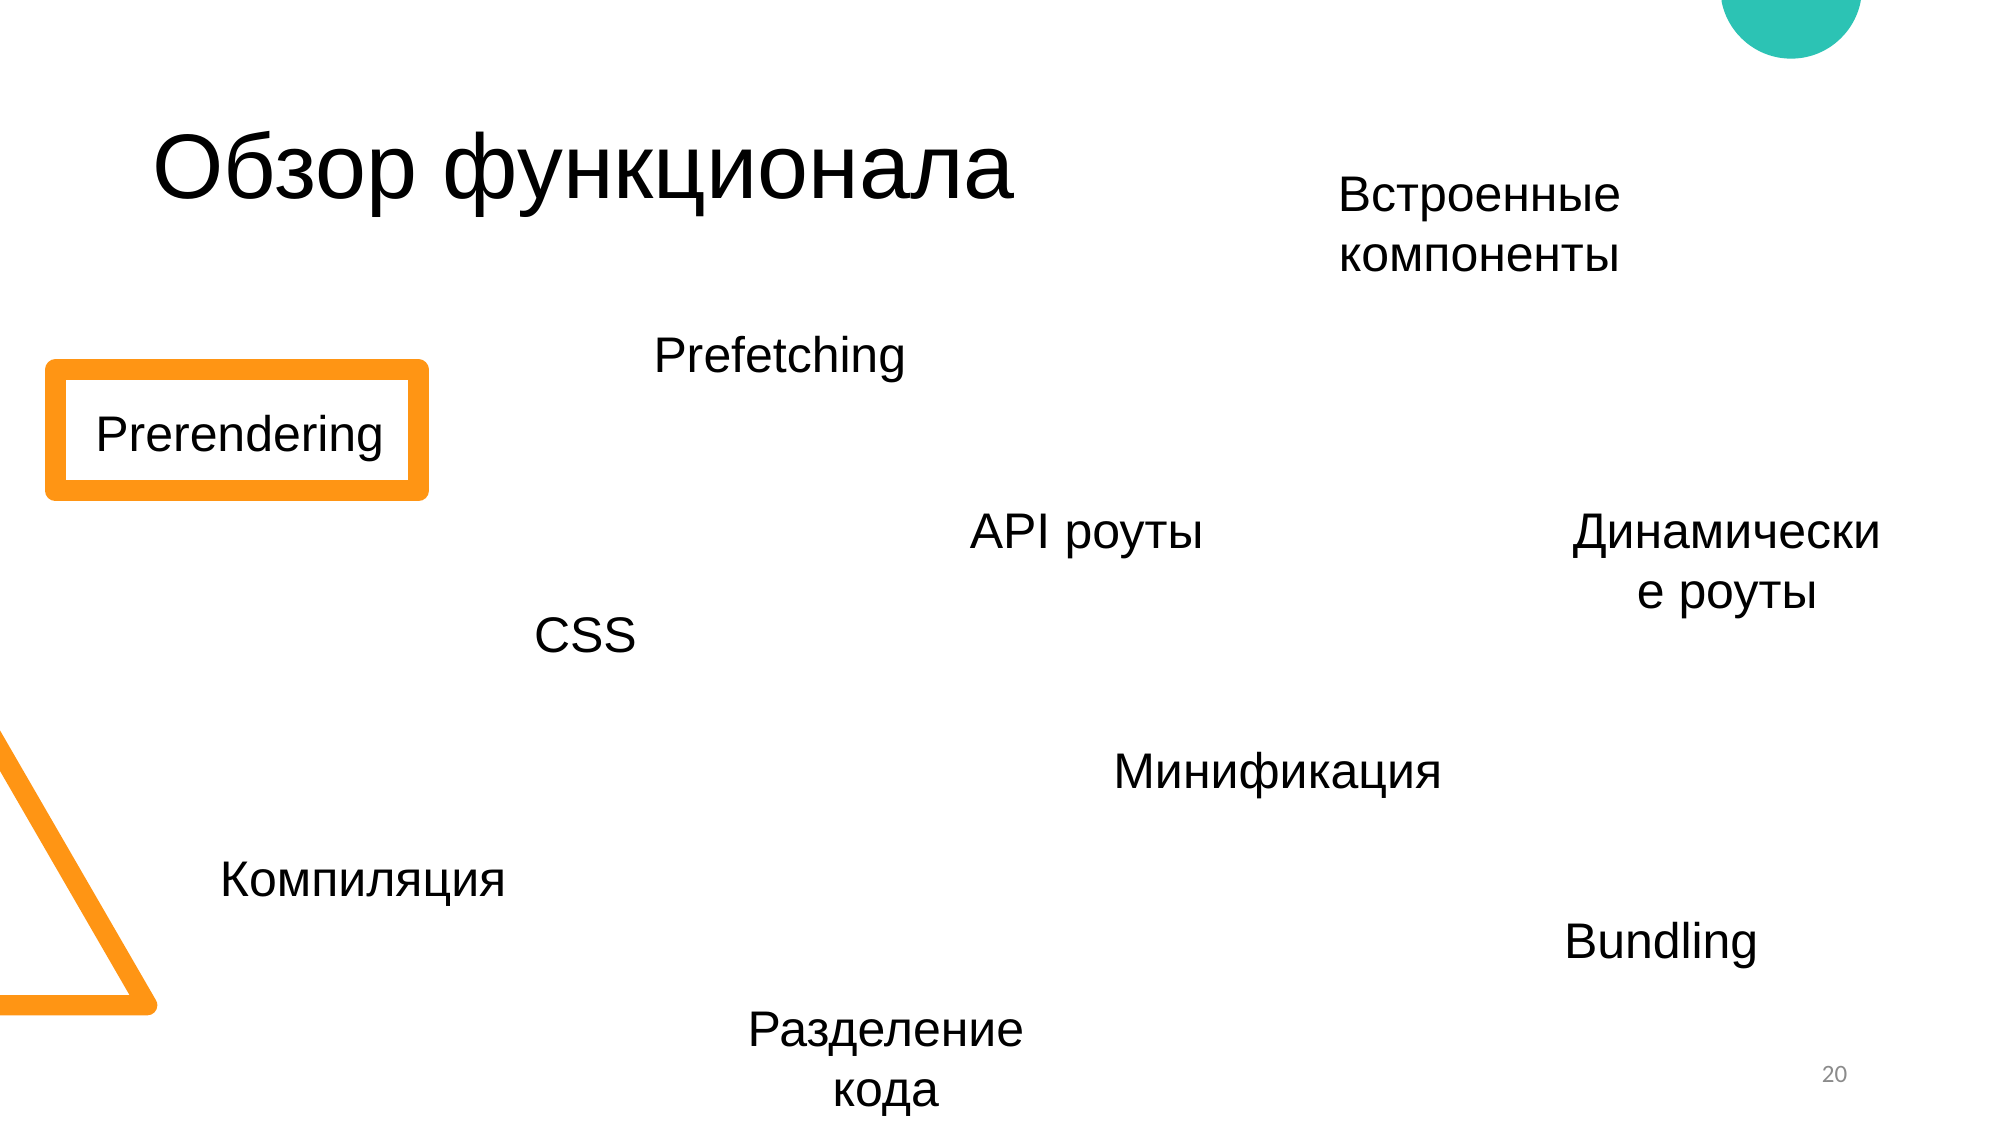

# Обзор функционала
Встроенные компоненты
Prefetching

Prerendering
API роуты
Динамические роуты
CSS
Минификация
Компиляция
Bundling
Разделение кода
20